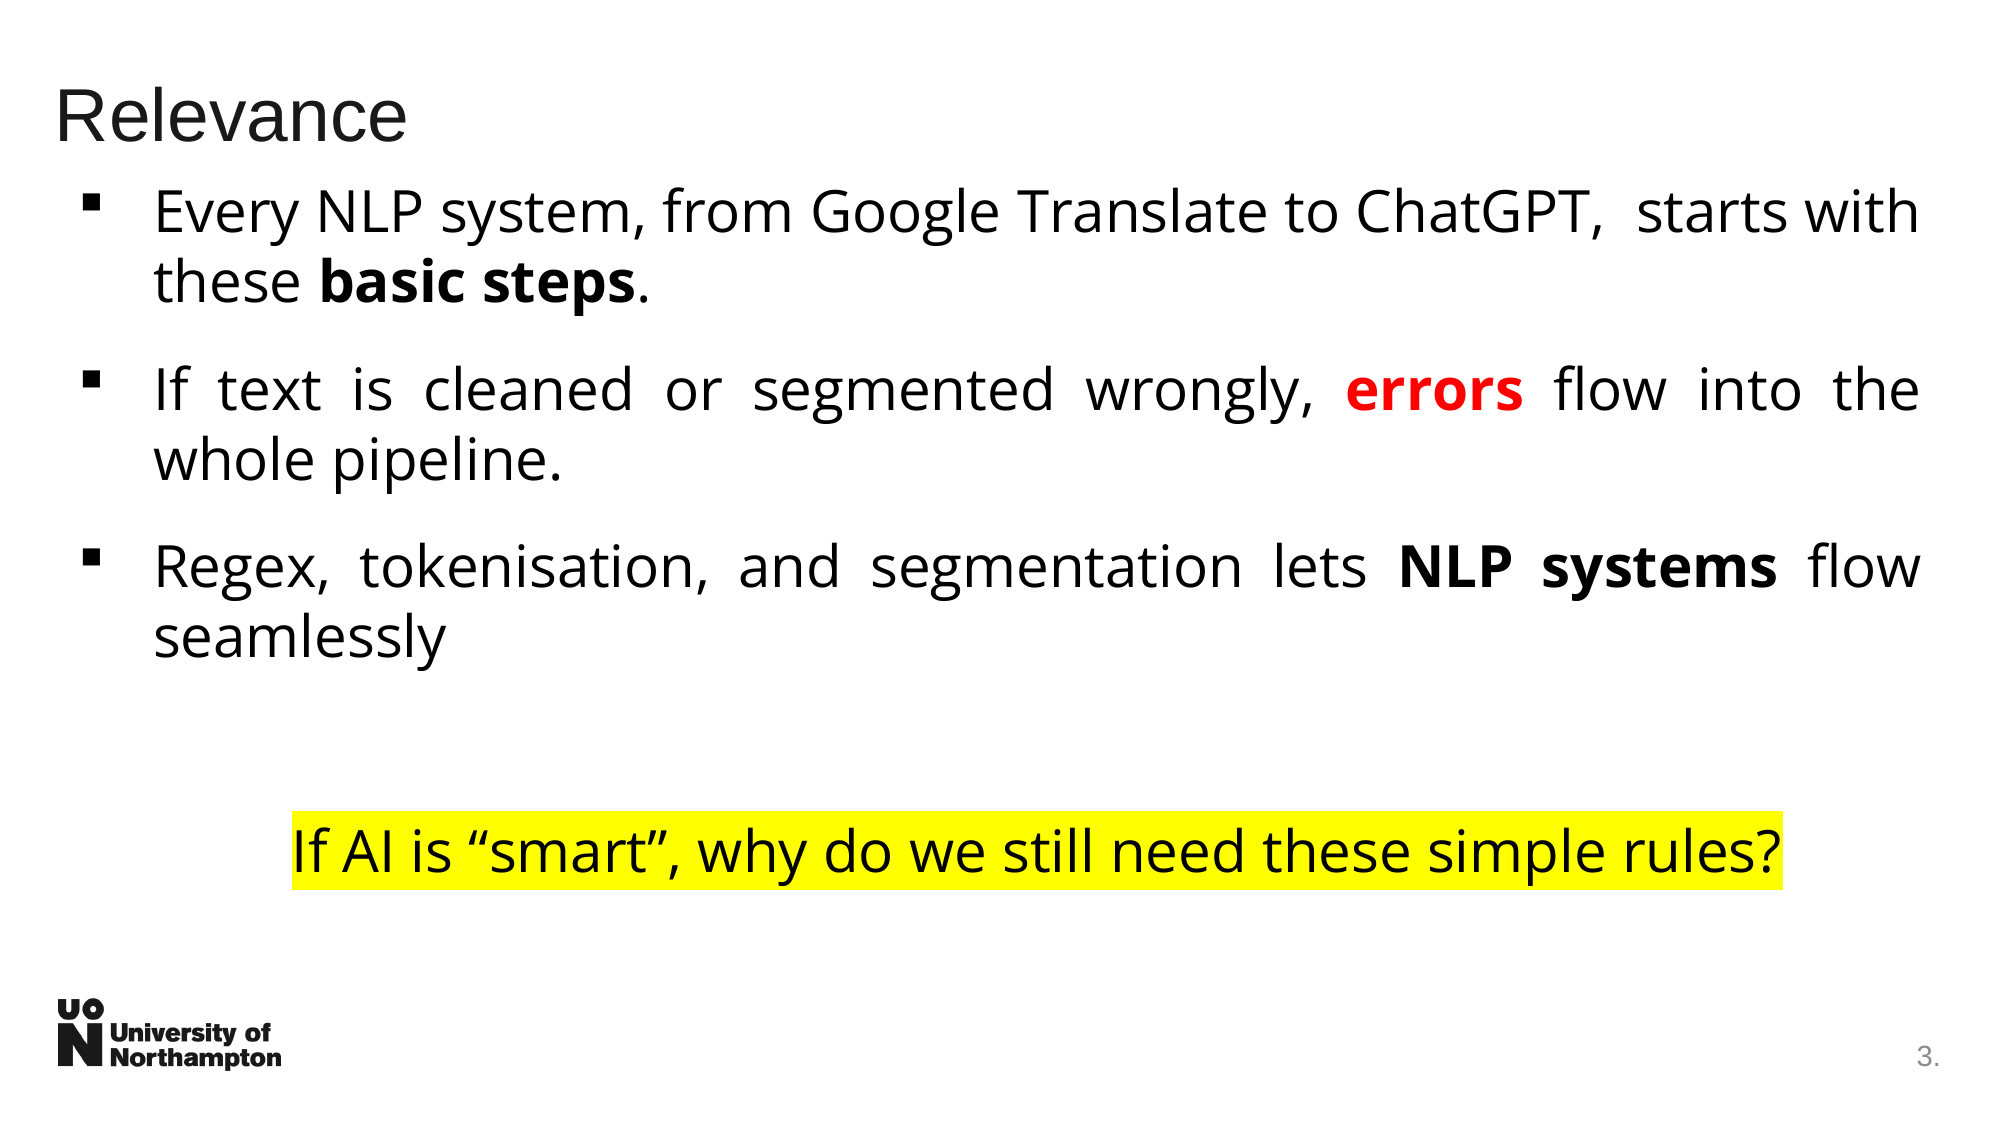

# Relevance
Every NLP system, from Google Translate to ChatGPT,  starts with these basic steps.
If text is cleaned or segmented wrongly, errors flow into the whole pipeline.
Regex, tokenisation, and segmentation lets NLP systems flow seamlessly

If AI is “smart”, why do we still need these simple rules?
3.